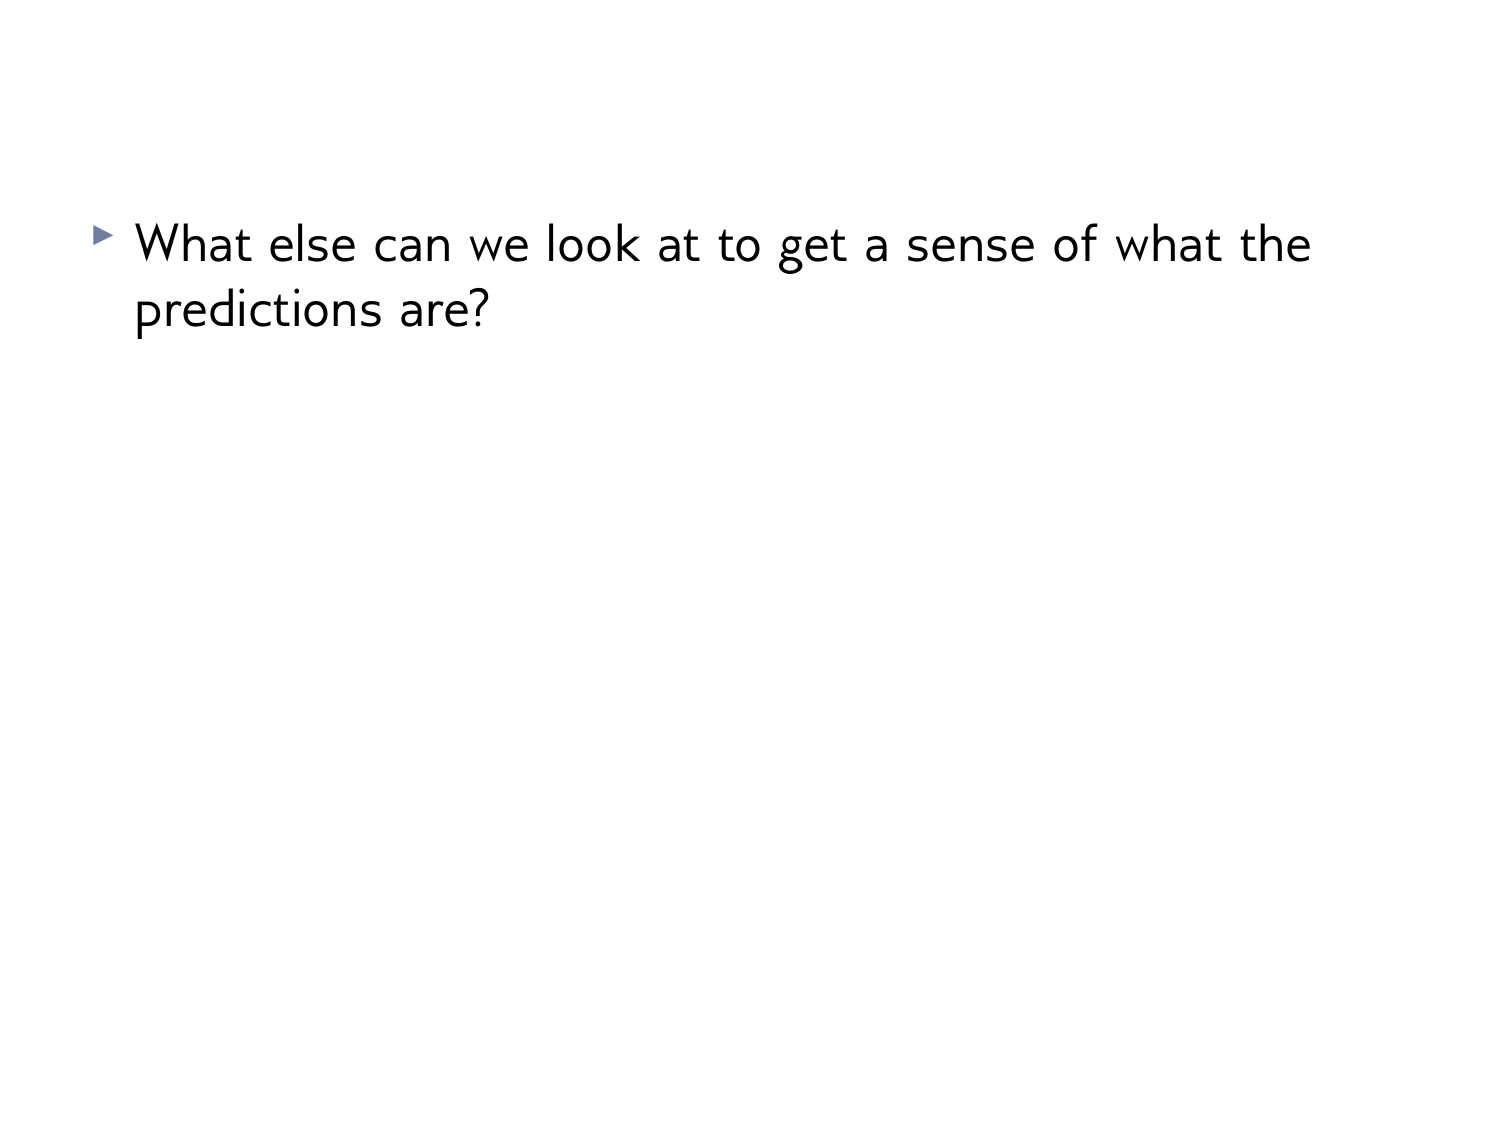

What else can we look at to get a sense of what the predictions are?